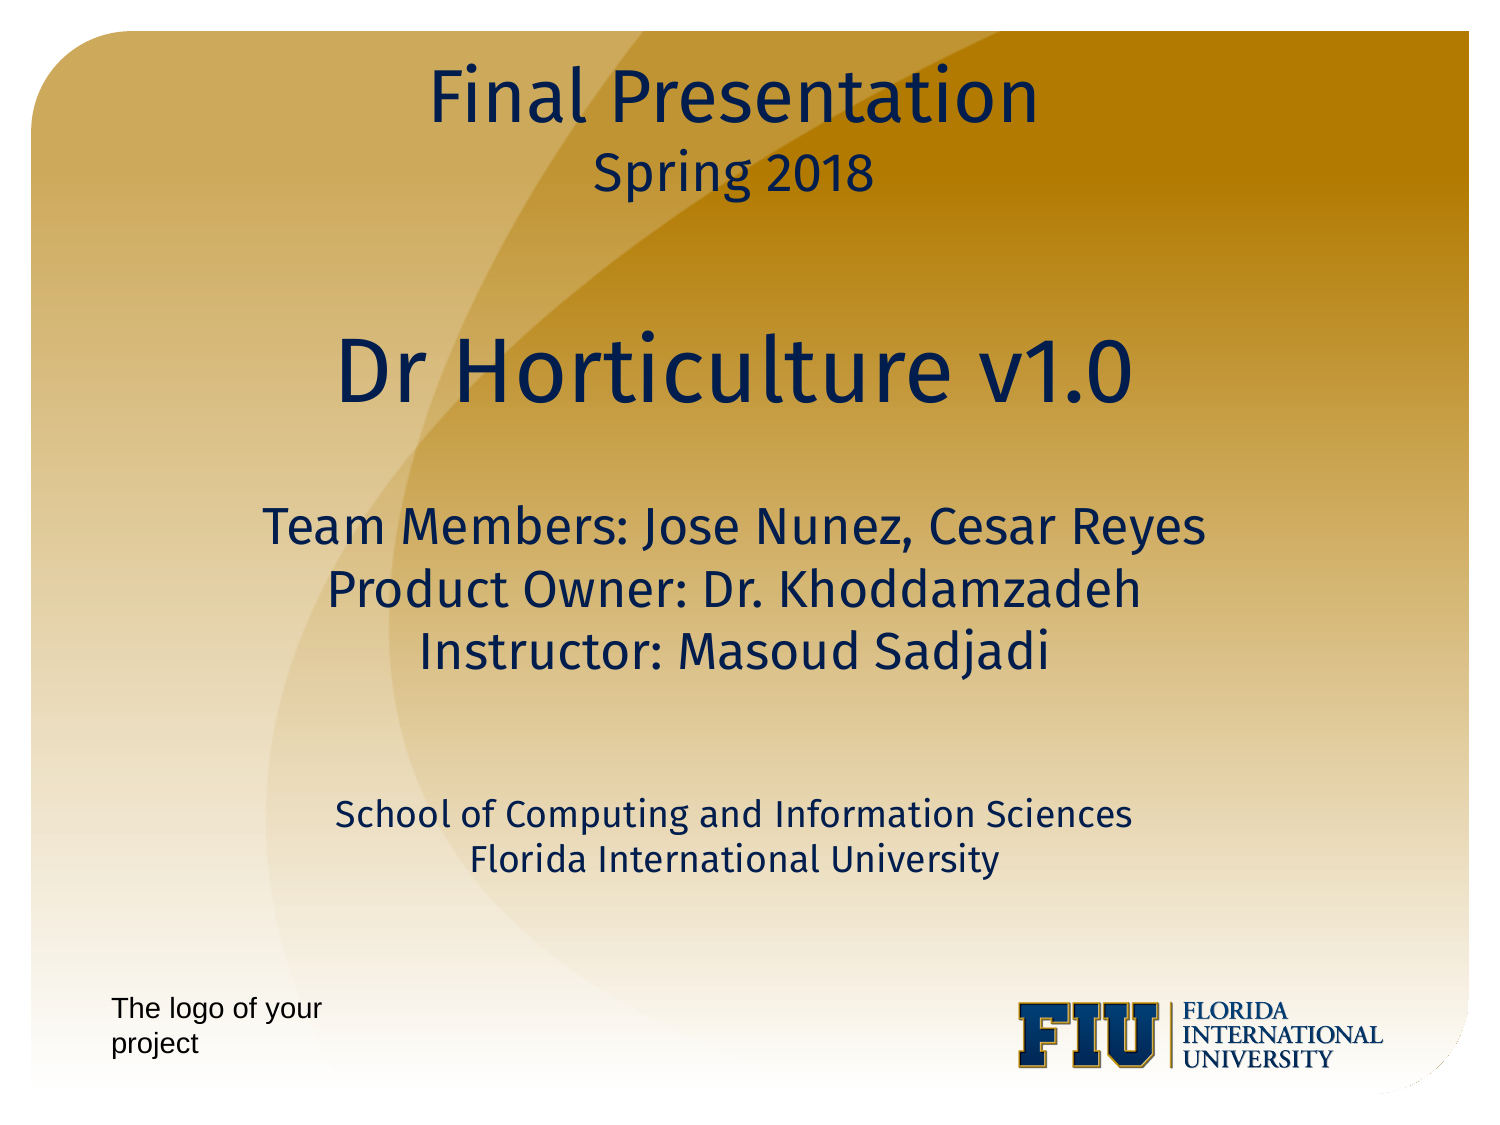

Final Presentation
Spring 2018
# Dr Horticulture v1.0

Team Members: Jose Nunez, Cesar Reyes
Product Owner: Dr. Khoddamzadeh
Instructor: Masoud Sadjadi
School of Computing and Information Sciences
Florida International University

The logo of your project